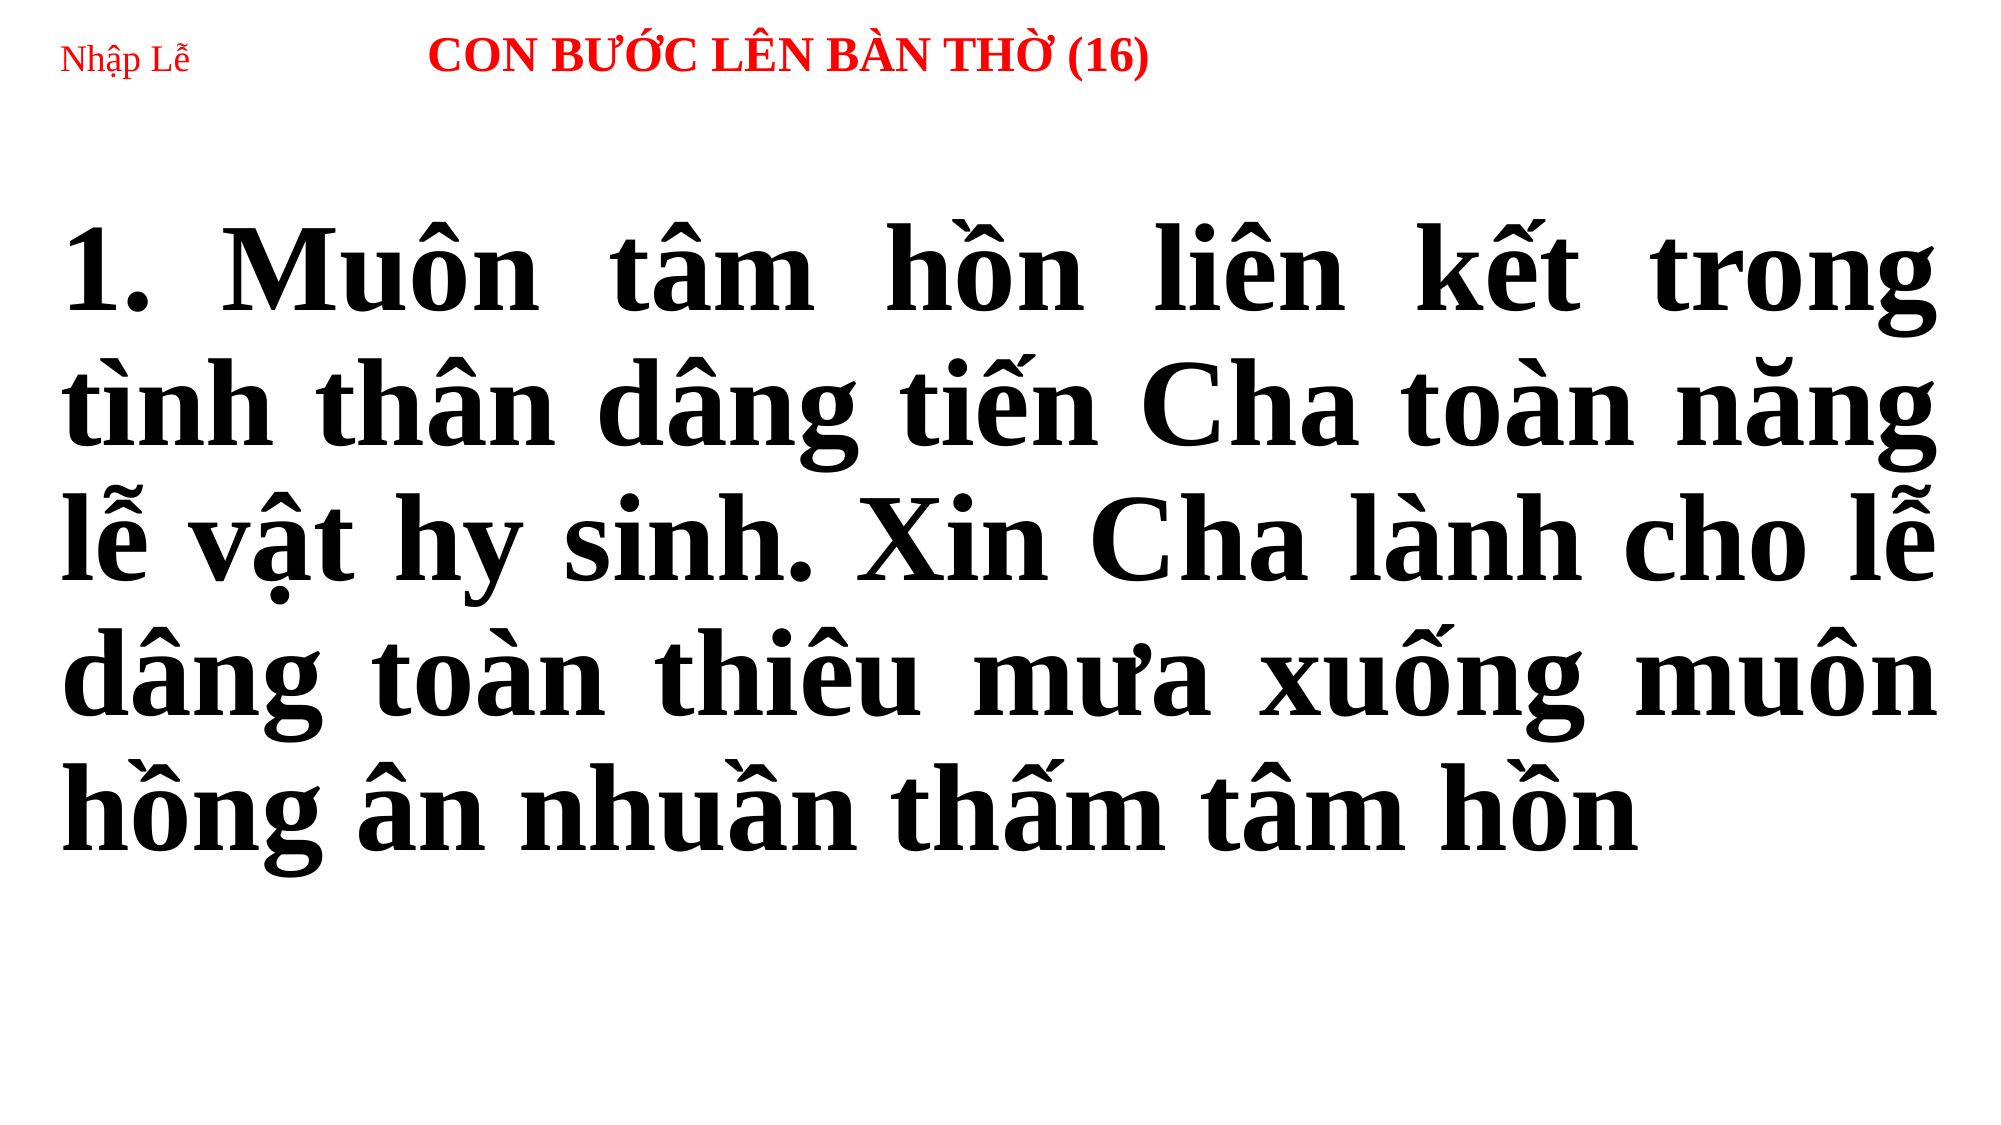

# Nhập Lễ                         CON BƯỚC LÊN BÀN THỜ (16)
1. Muôn tâm hồn liên kết trong tình thân dâng tiến Cha toàn năng lễ vật hy sinh. Xin Cha lành cho lễ dâng toàn thiêu mưa xuống muôn hồng ân nhuần thấm tâm hồn